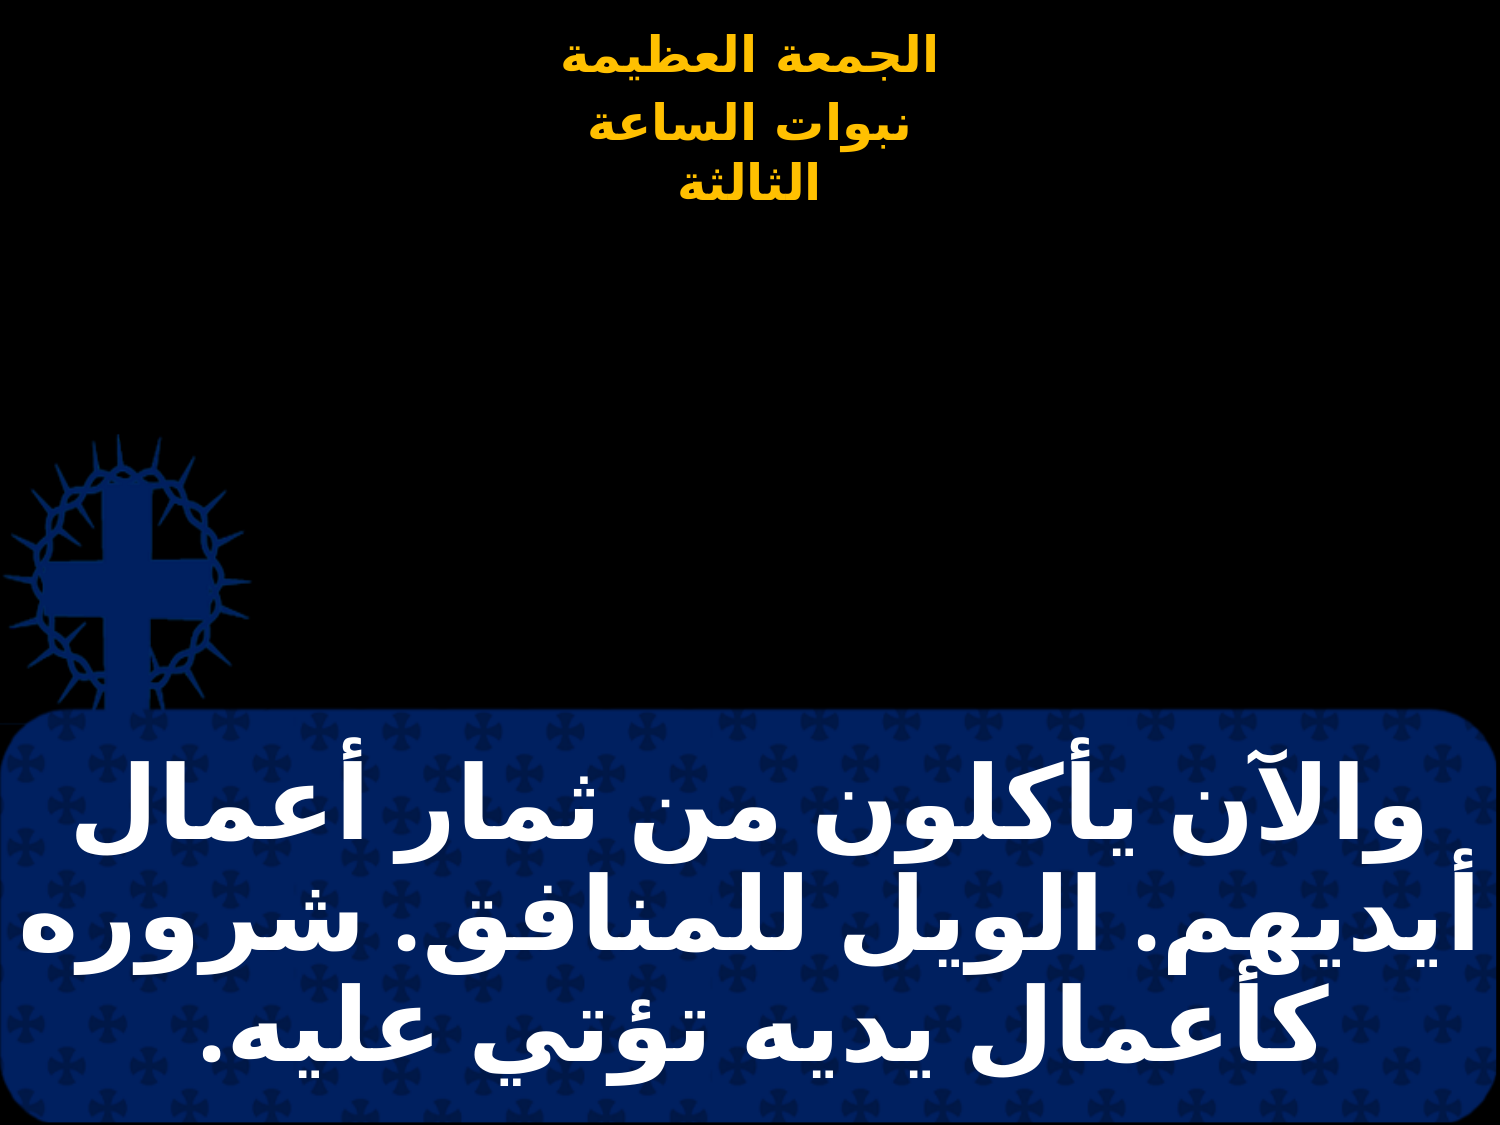

# والآن يأكلون من ثمار أعمال أيديهم. الويل للمنافق. شروره كأعمال يديه تؤتي عليه.